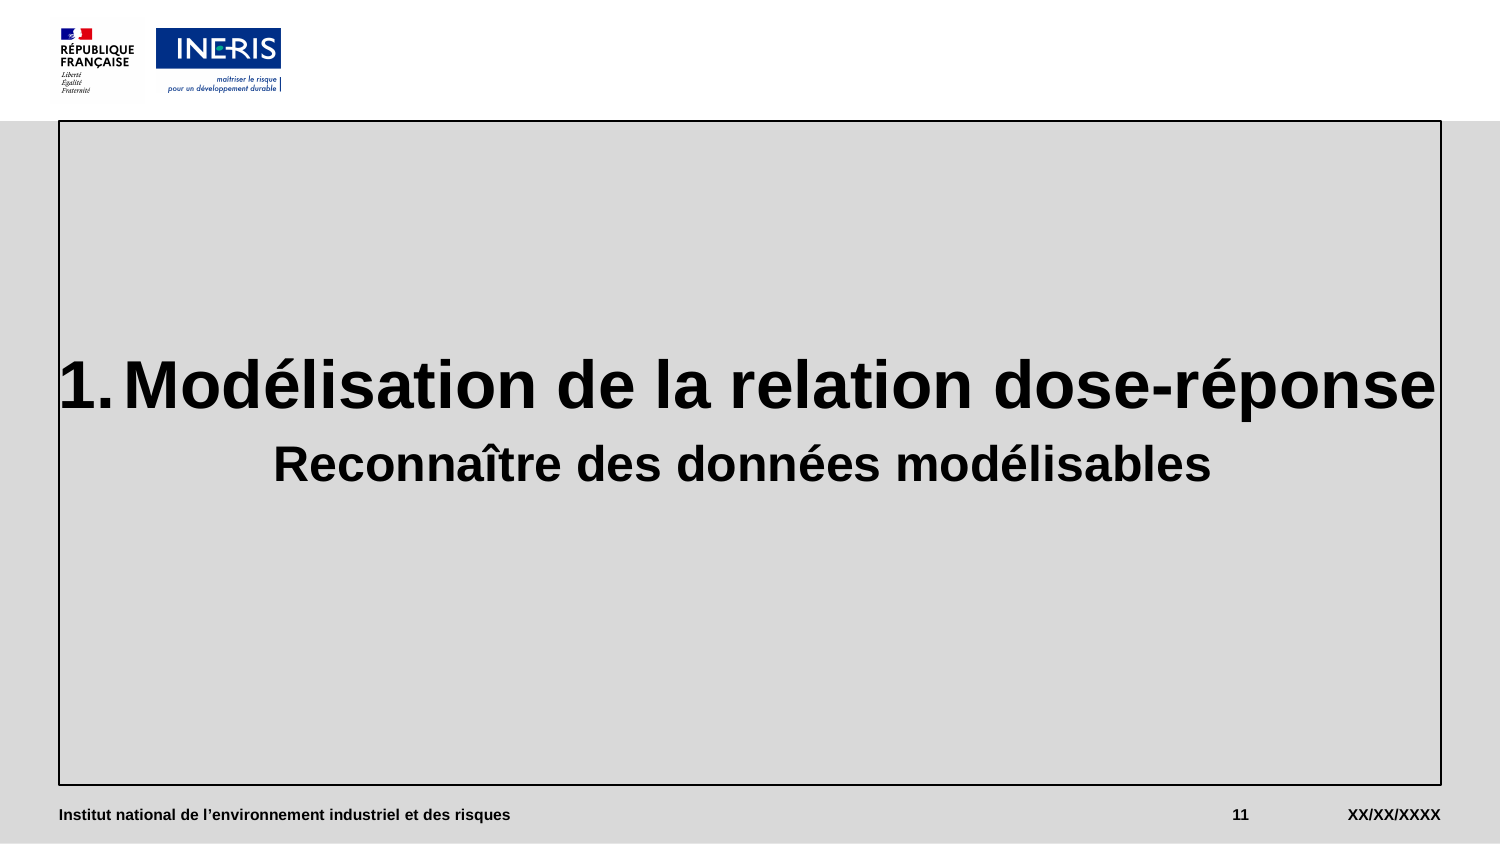

# Modélisation de la relation dose-réponse Reconnaître des données modélisables
Institut national de l’environnement industriel et des risques
11
XX/XX/XXXX